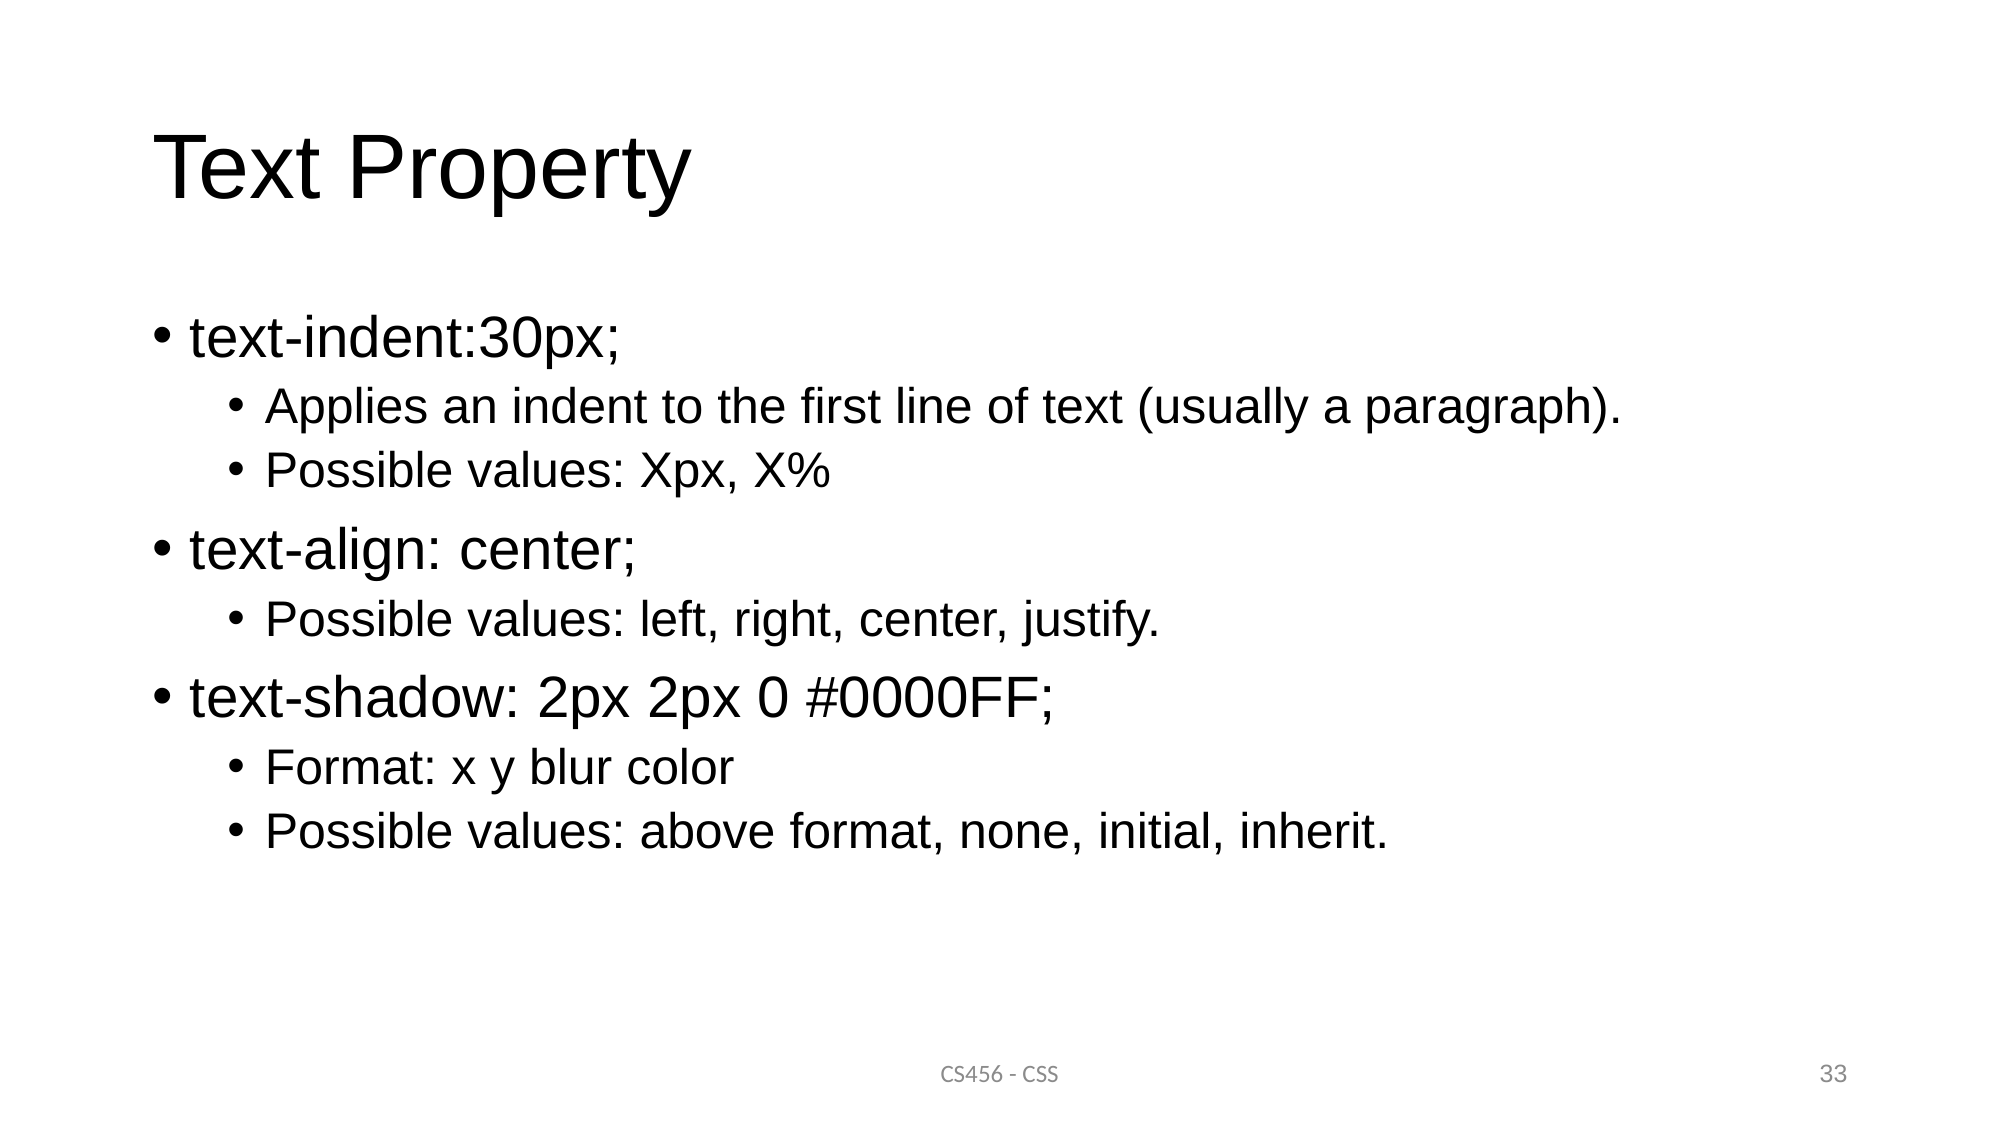

# Text Property
text-indent:30px;
Applies an indent to the first line of text (usually a paragraph).
Possible values: Xpx, X%
text-align: center;
Possible values: left, right, center, justify.
text-shadow: 2px 2px 0 #0000FF;
Format: x y blur color
Possible values: above format, none, initial, inherit.
CS456 - CSS
33